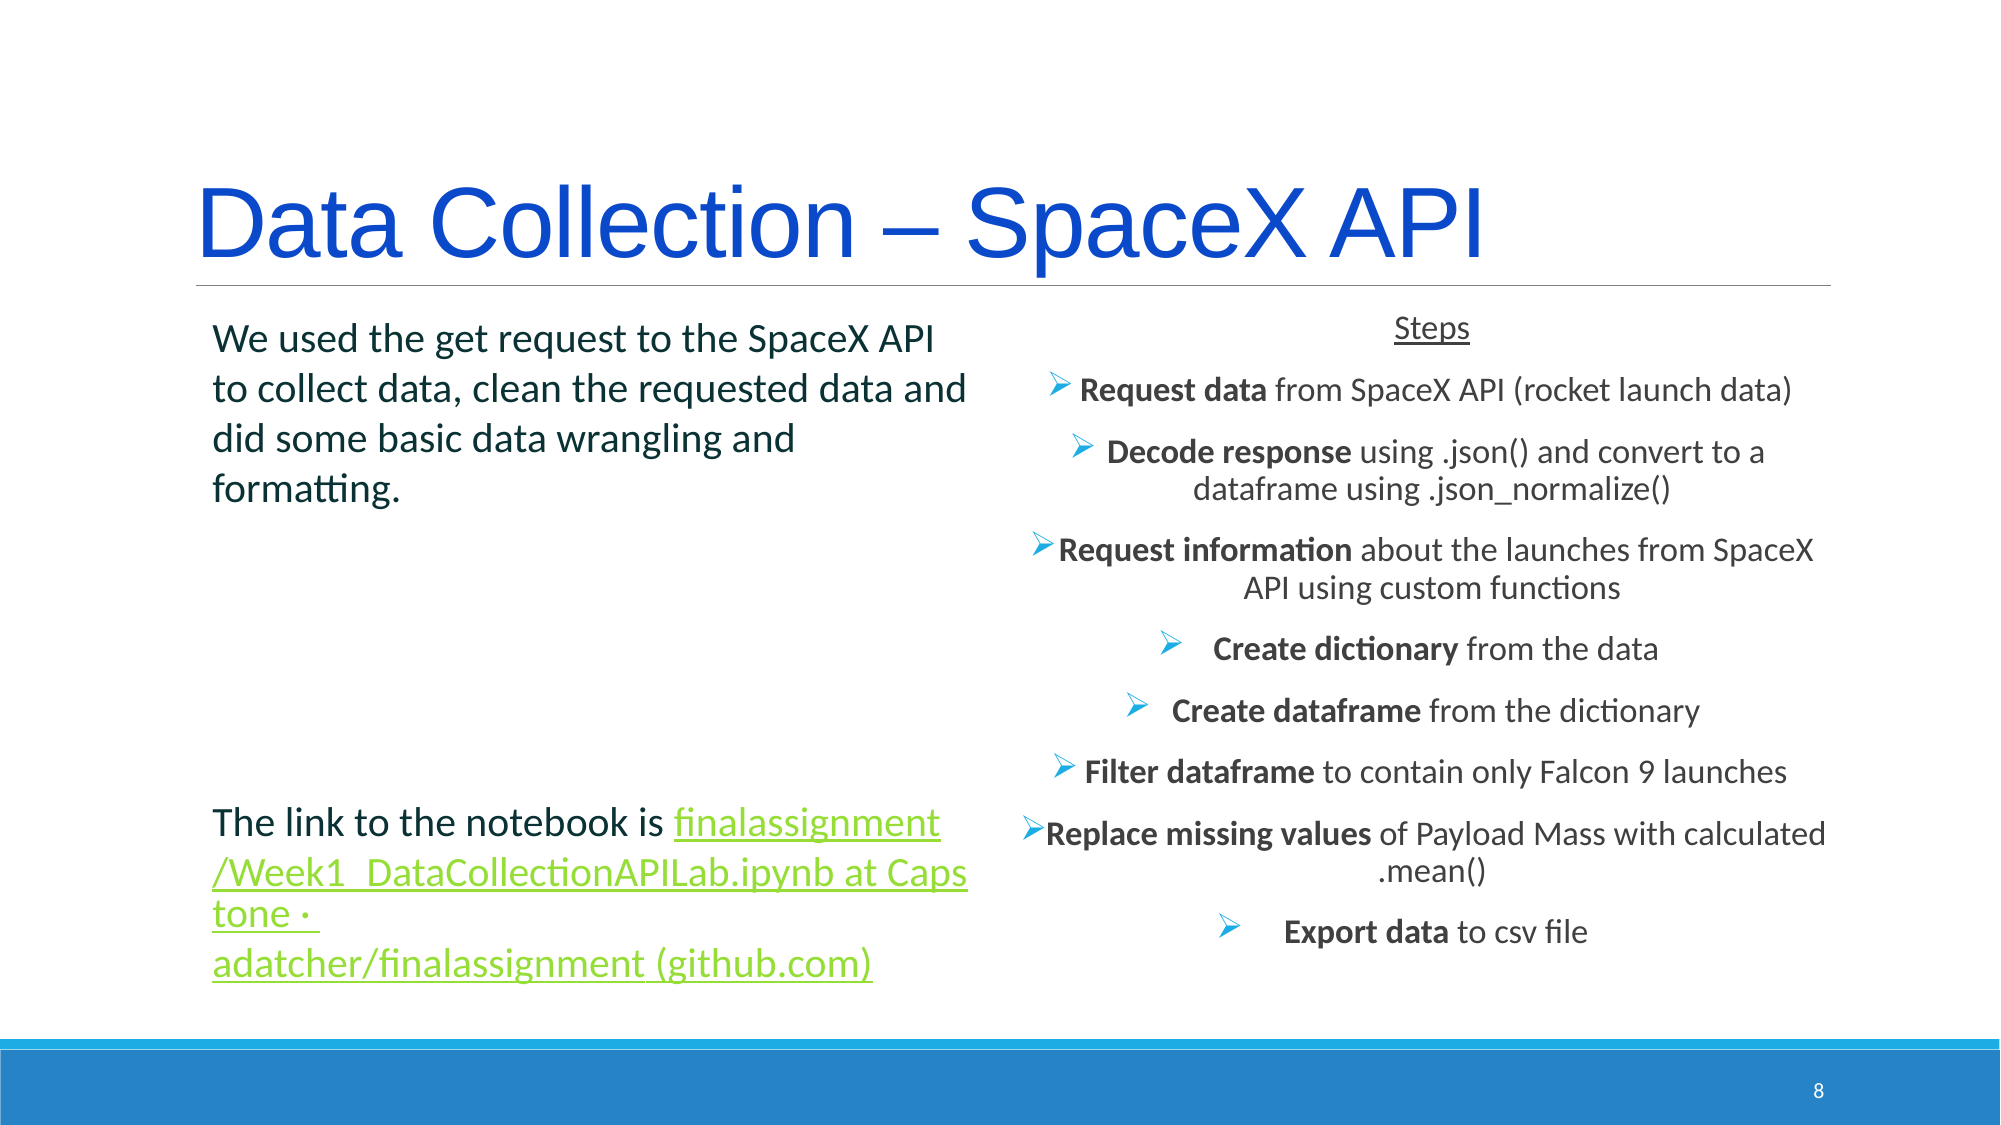

# Data Collection – SpaceX API
We used the get request to the SpaceX API to collect data, clean the requested data and did some basic data wrangling and formatting.

The link to the notebook is finalassignment/Week1_DataCollectionAPILab.ipynb at Capstone · adatcher/finalassignment (github.com)

Steps
Request data from SpaceX API (rocket launch data)
Decode response using .json() and convert to a dataframe using .json_normalize()
Request information about the launches from SpaceX API using custom functions
Create dictionary from the data
Create dataframe from the dictionary
Filter dataframe to contain only Falcon 9 launches
Replace missing values of Payload Mass with calculated .mean()
Export data to csv file

8